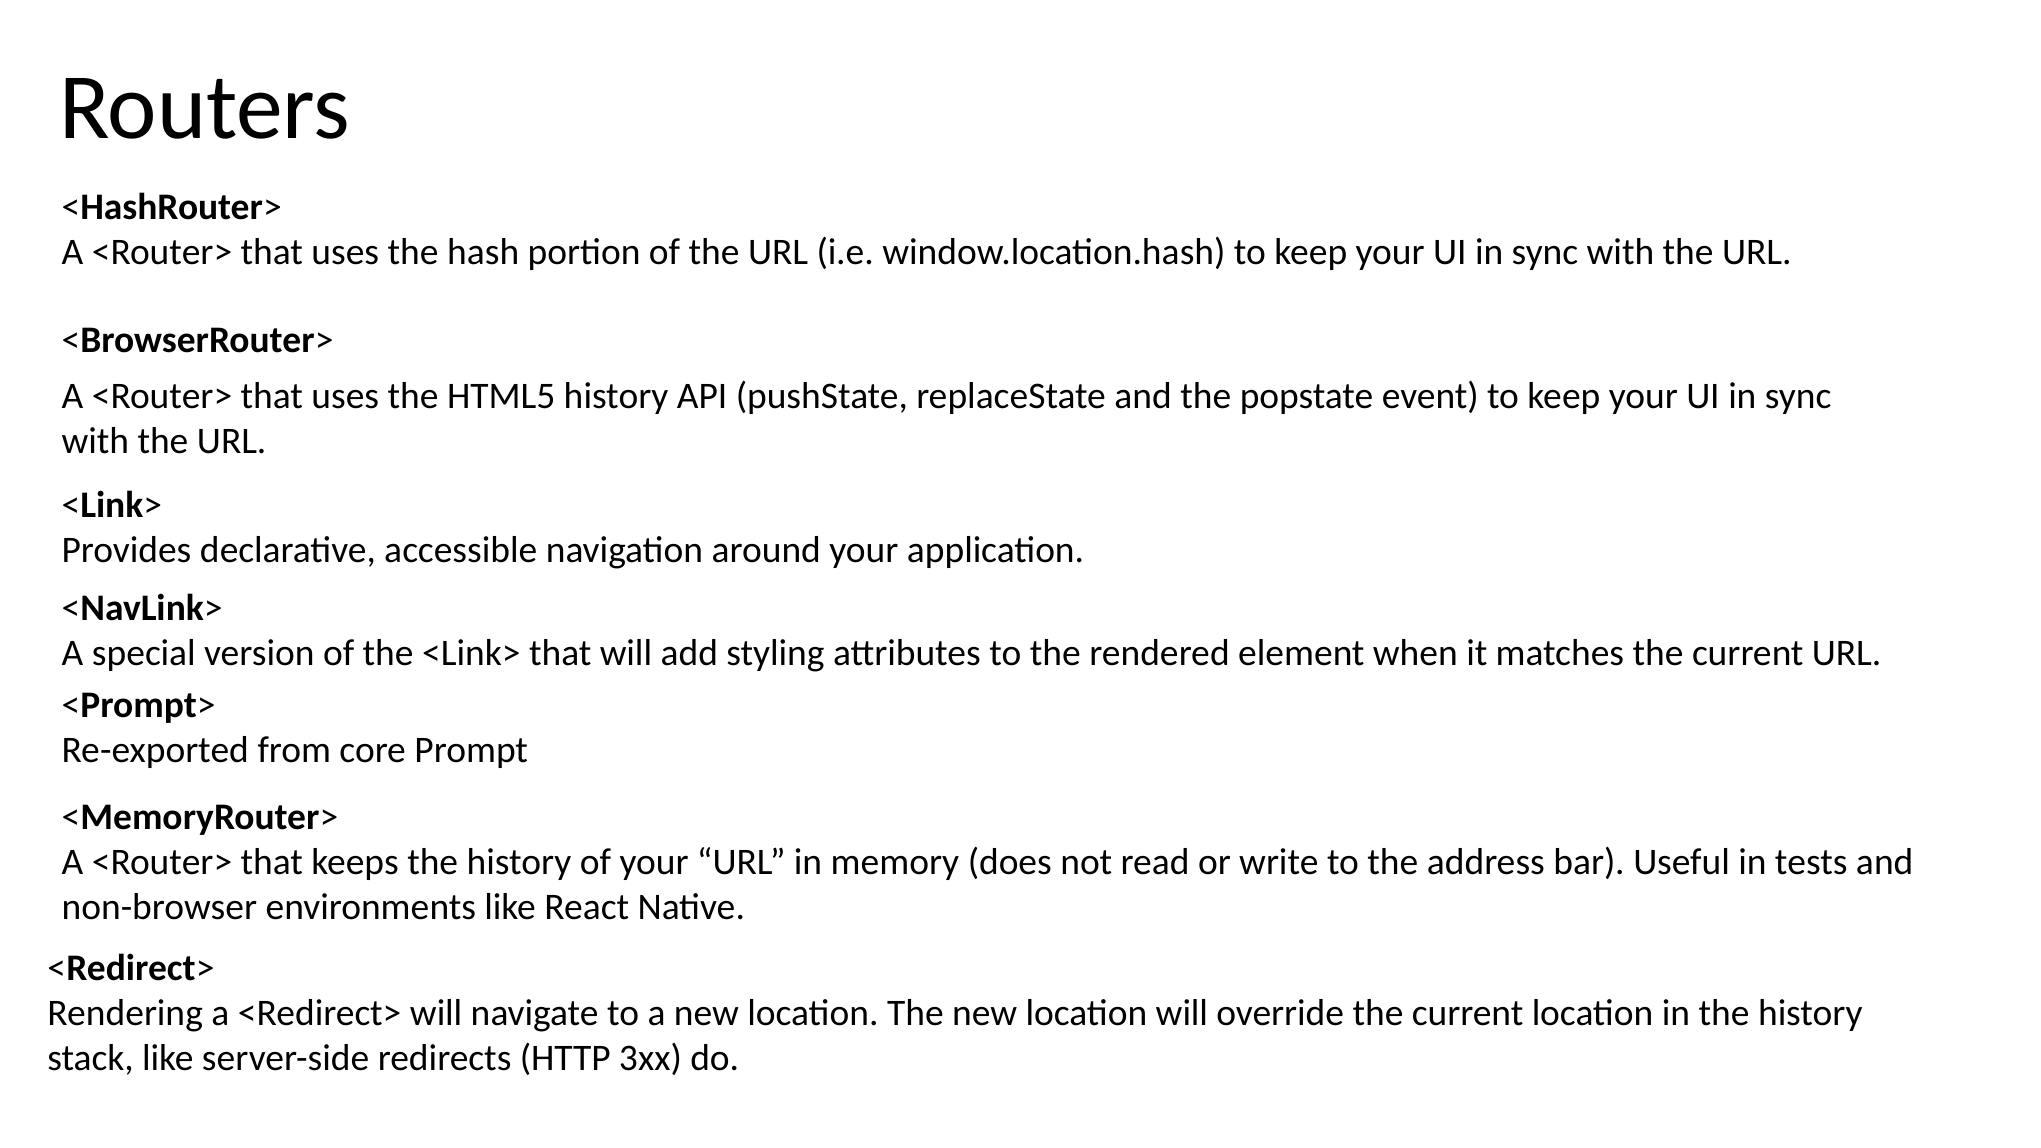

# Routers
<HashRouter>
A <Router> that uses the hash portion of the URL (i.e. window.location.hash) to keep your UI in sync with the URL.
<BrowserRouter>
A <Router> that uses the HTML5 history API (pushState, replaceState and the popstate event) to keep your UI in sync with the URL.
<Link>
Provides declarative, accessible navigation around your application.
<NavLink>
A special version of the <Link> that will add styling attributes to the rendered element when it matches the current URL.
<Prompt>
Re-exported from core Prompt
<MemoryRouter>
A <Router> that keeps the history of your “URL” in memory (does not read or write to the address bar). Useful in tests and non-browser environments like React Native.
<Redirect>
Rendering a <Redirect> will navigate to a new location. The new location will override the current location in the history stack, like server-side redirects (HTTP 3xx) do.